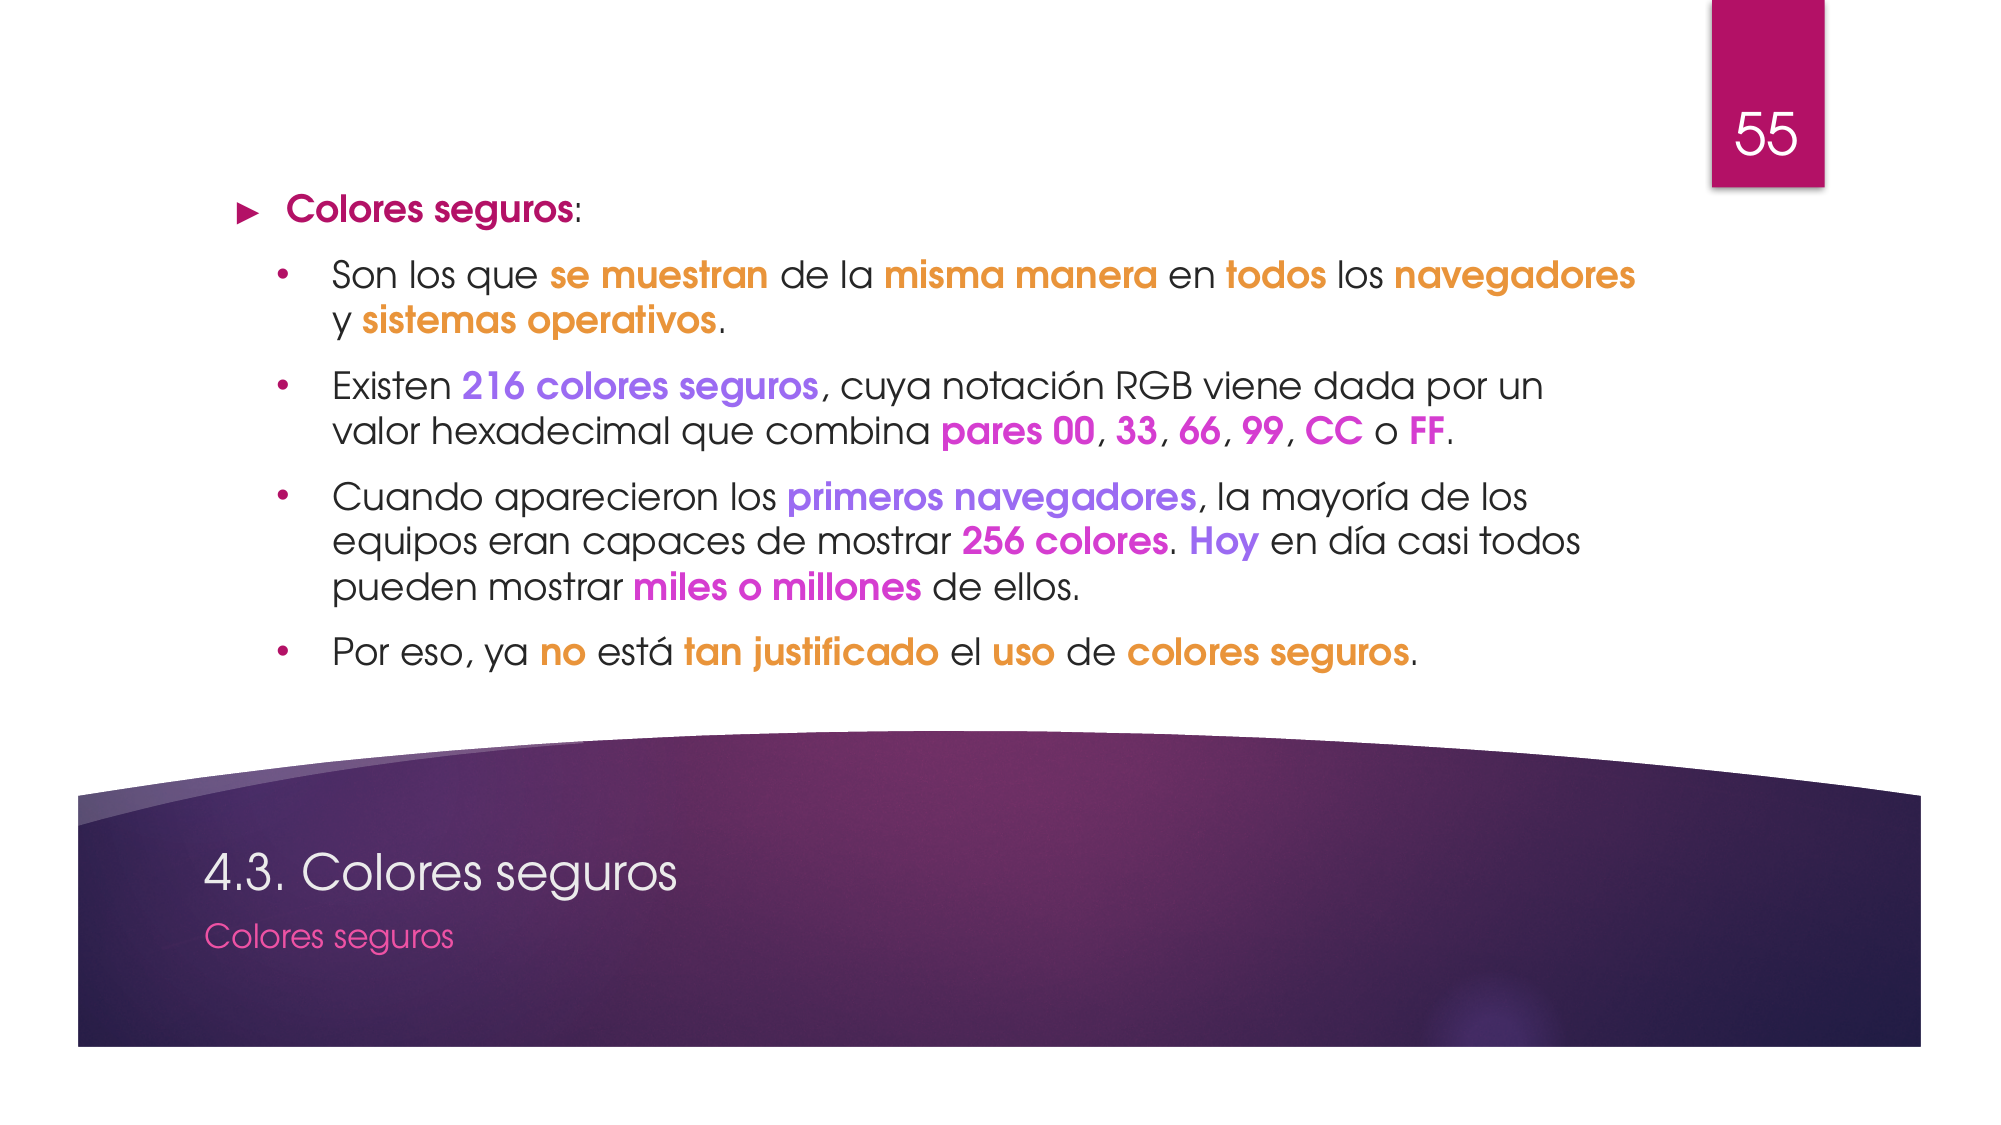

55
Colores seguros:
Son los que se muestran de la misma manera en todos los navegadores y sistemas operativos.
Existen 216 colores seguros, cuya notación RGB viene dada por un valor hexadecimal que combina pares 00, 33, 66, 99, CC o FF.
Cuando aparecieron los primeros navegadores, la mayoría de los equipos eran capaces de mostrar 256 colores. Hoy en día casi todos pueden mostrar miles o millones de ellos.
Por eso, ya no está tan justificado el uso de colores seguros.

# 4.3. Colores seguros
Colores seguros